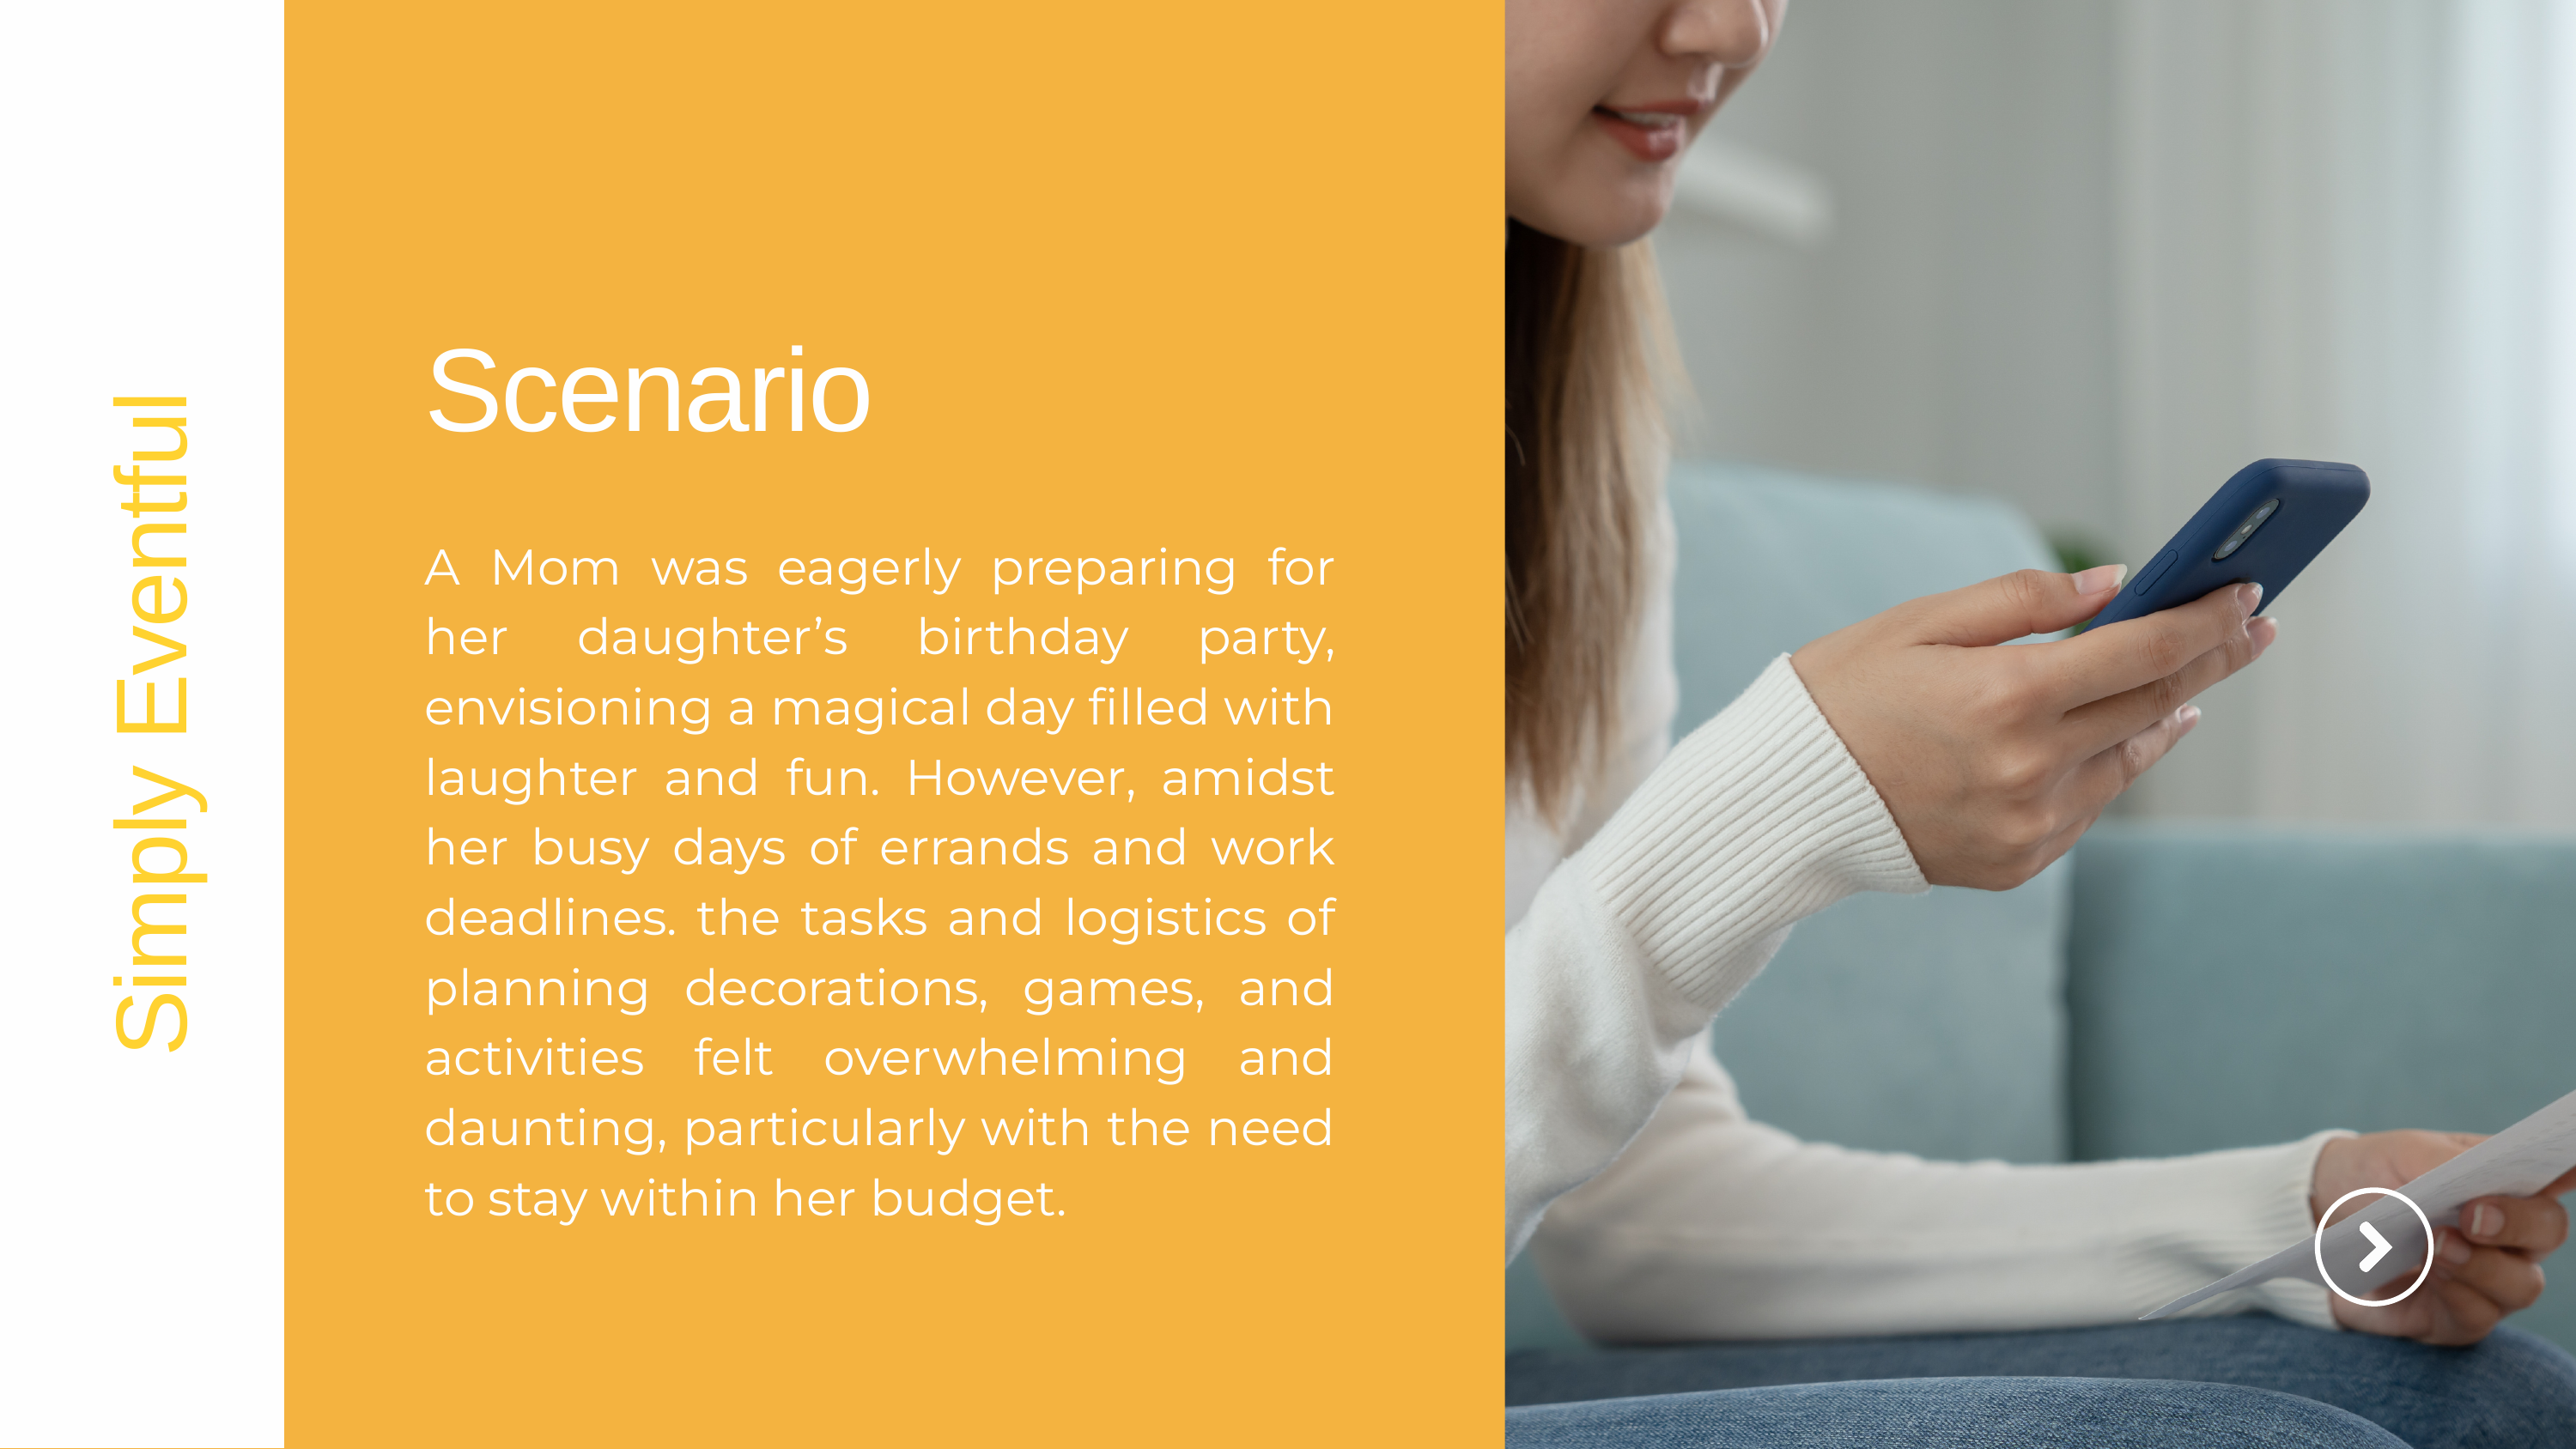

Scenario
A Mom was eagerly preparing for her daughter’s birthday party, envisioning a magical day filled with laughter and fun. However, amidst her busy days of errands and work deadlines. the tasks and logistics of planning decorations, games, and activities felt overwhelming and daunting, particularly with the need to stay within her budget.
Simply Eventful